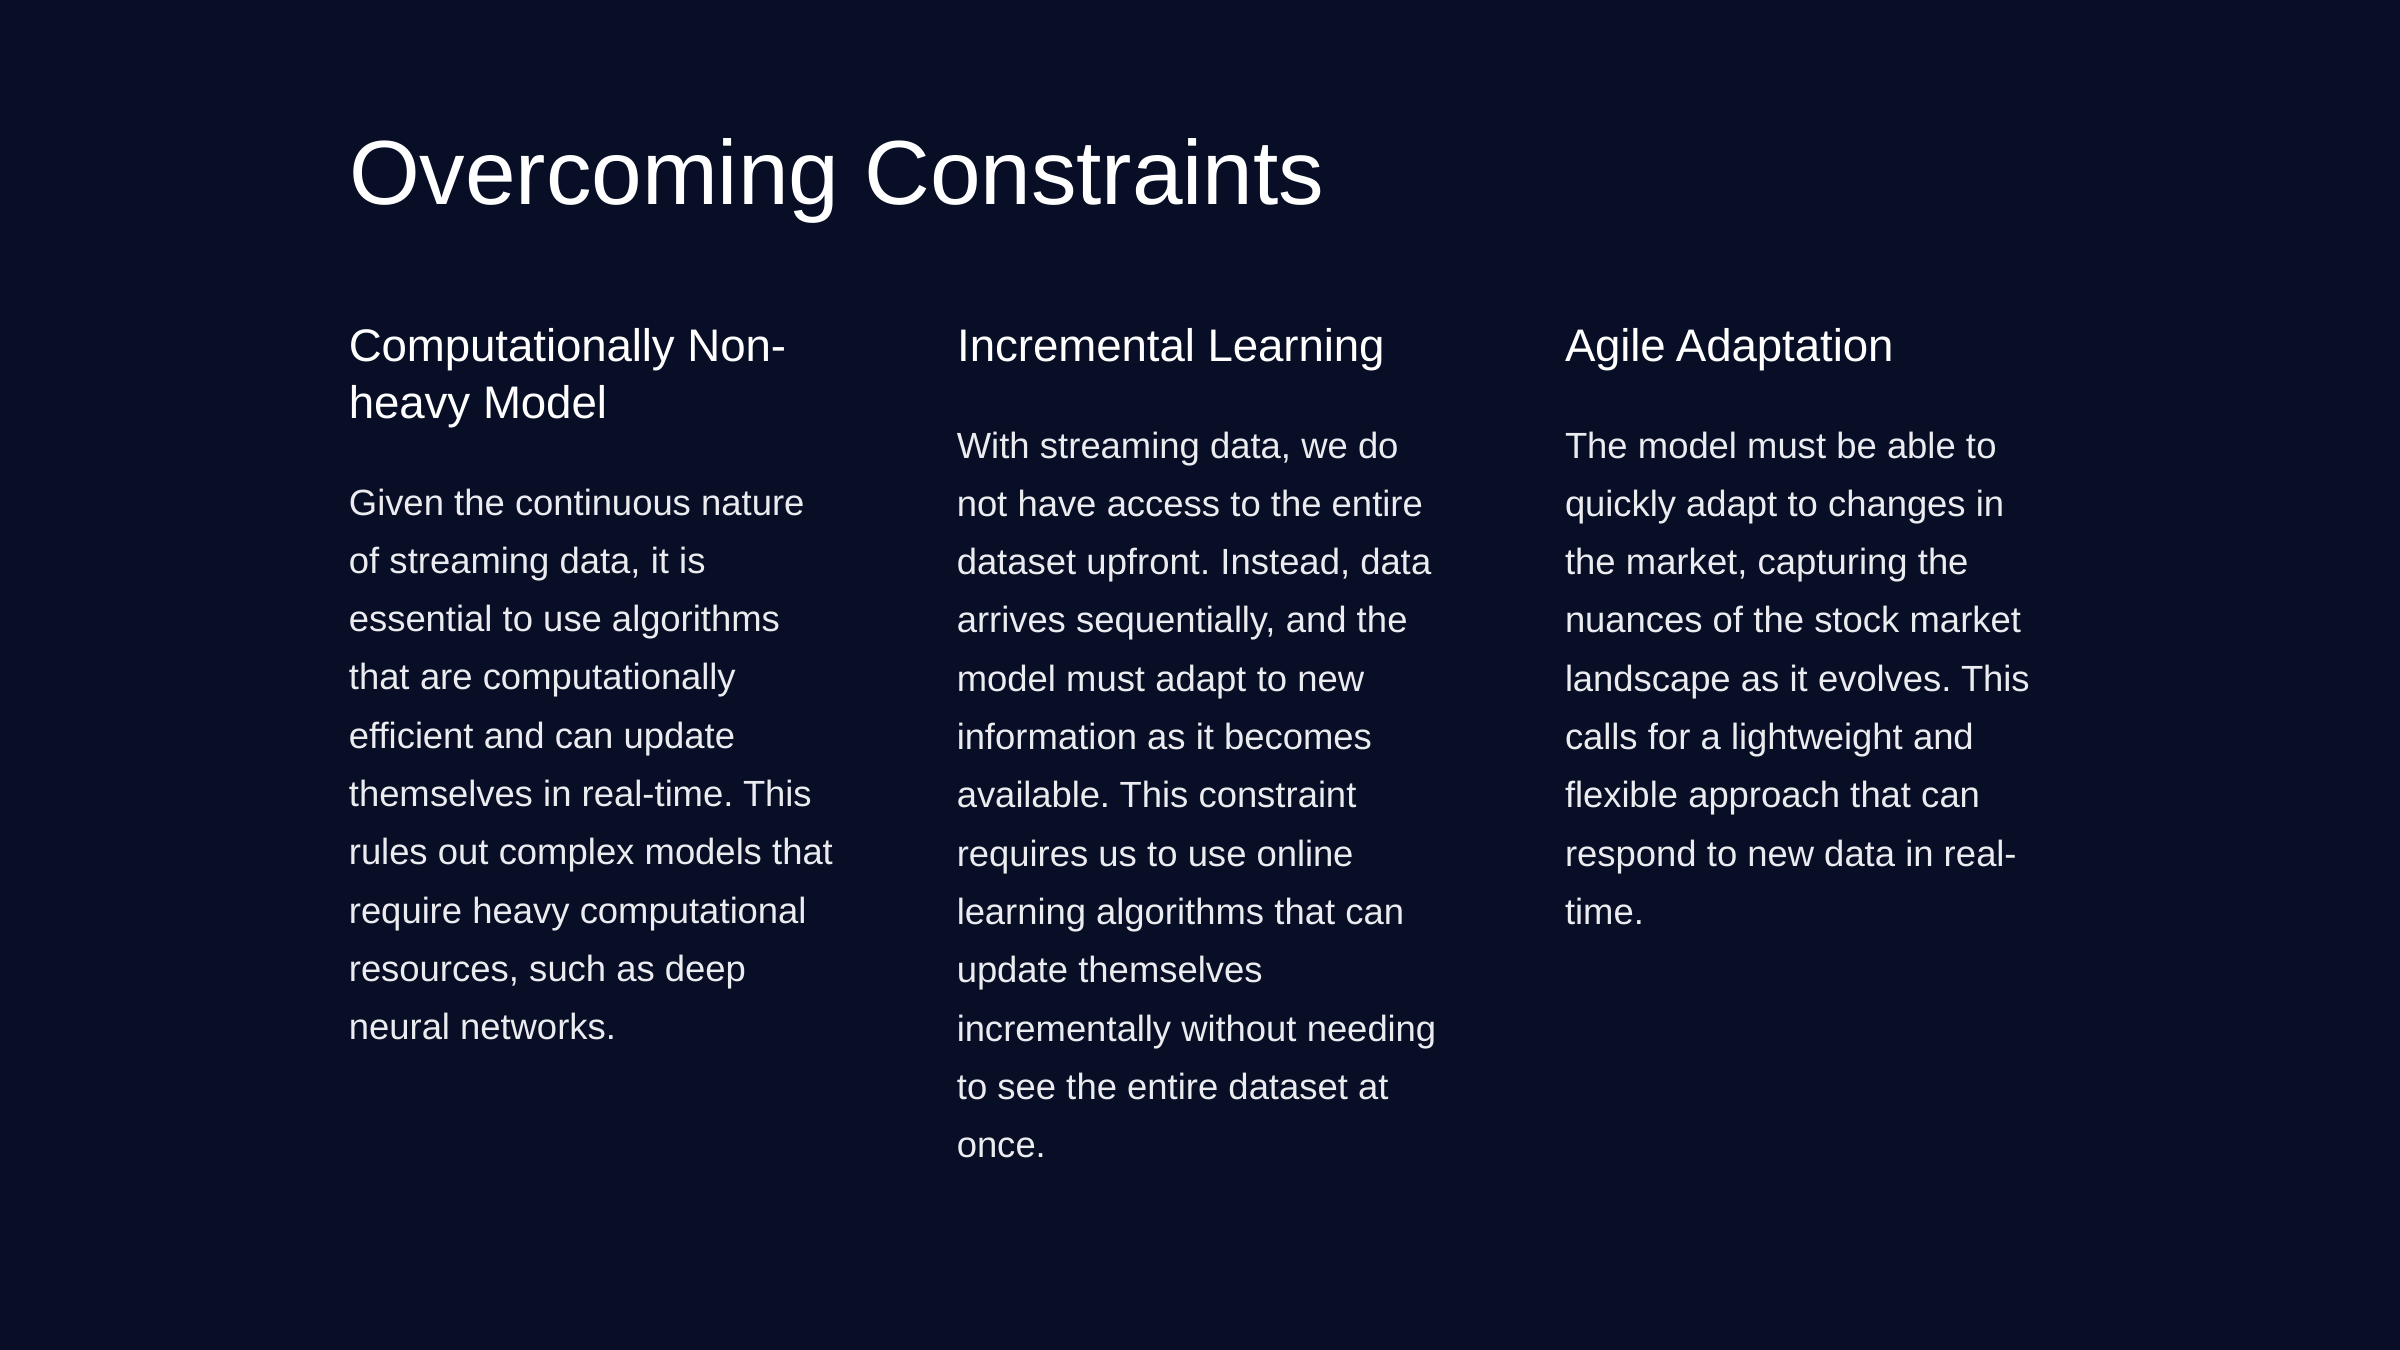

Overcoming Constraints
Computationally Non-heavy Model
Incremental Learning
Agile Adaptation
With streaming data, we do not have access to the entire dataset upfront. Instead, data arrives sequentially, and the model must adapt to new information as it becomes available. This constraint requires us to use online learning algorithms that can update themselves incrementally without needing to see the entire dataset at once.
The model must be able to quickly adapt to changes in the market, capturing the nuances of the stock market landscape as it evolves. This calls for a lightweight and flexible approach that can respond to new data in real-time.
Given the continuous nature of streaming data, it is essential to use algorithms that are computationally efficient and can update themselves in real-time. This rules out complex models that require heavy computational resources, such as deep neural networks.